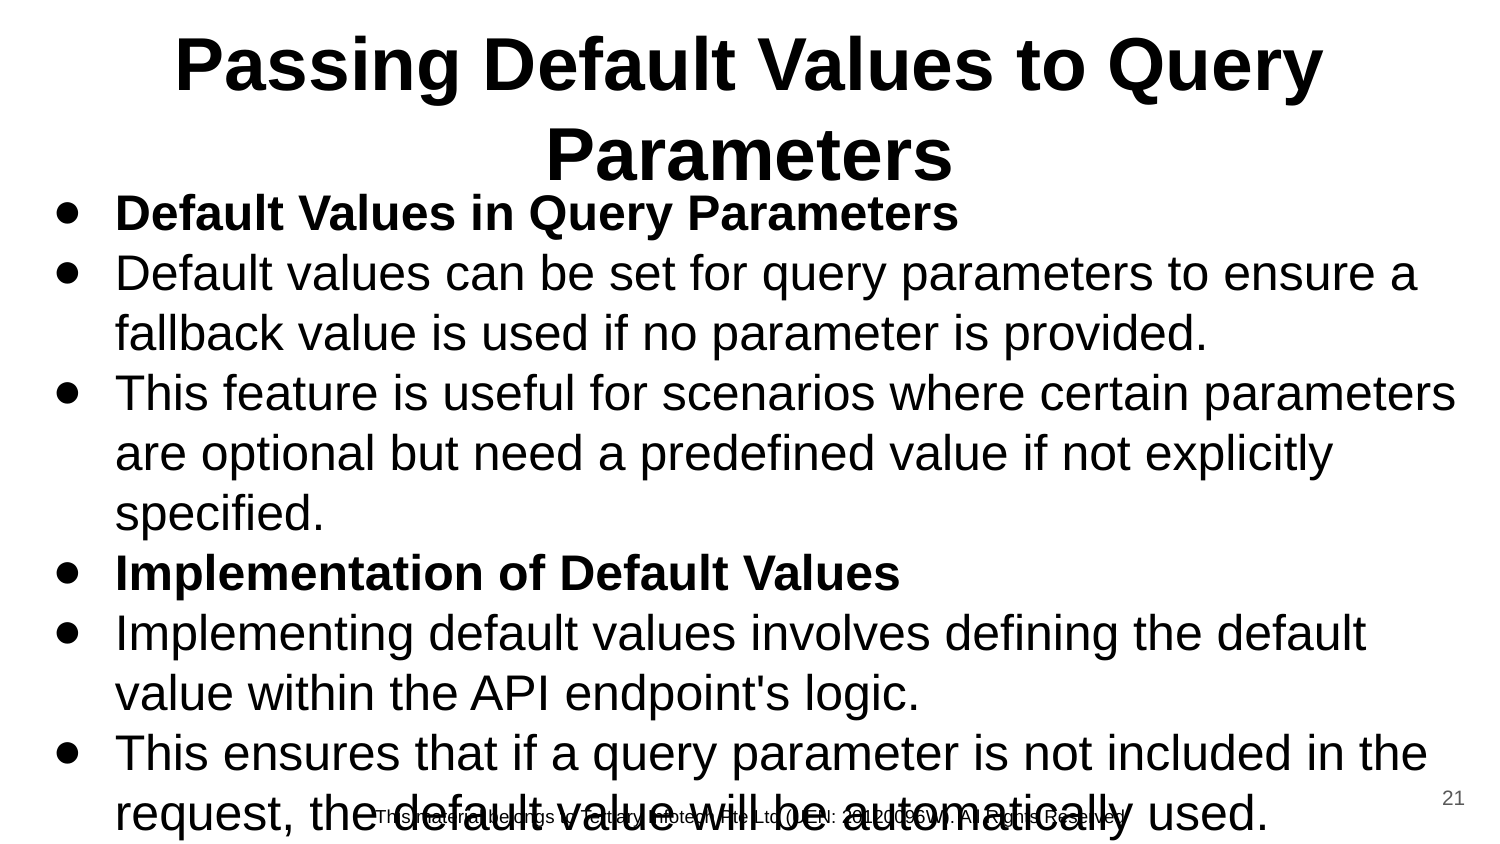

# Passing Default Values to Query Parameters

Default Values in Query Parameters
Default values can be set for query parameters to ensure a fallback value is used if no parameter is provided.
This feature is useful for scenarios where certain parameters are optional but need a predefined value if not explicitly specified.
Implementation of Default Values
Implementing default values involves defining the default value within the API endpoint's logic.
This ensures that if a query parameter is not included in the request, the default value will be automatically used.
21